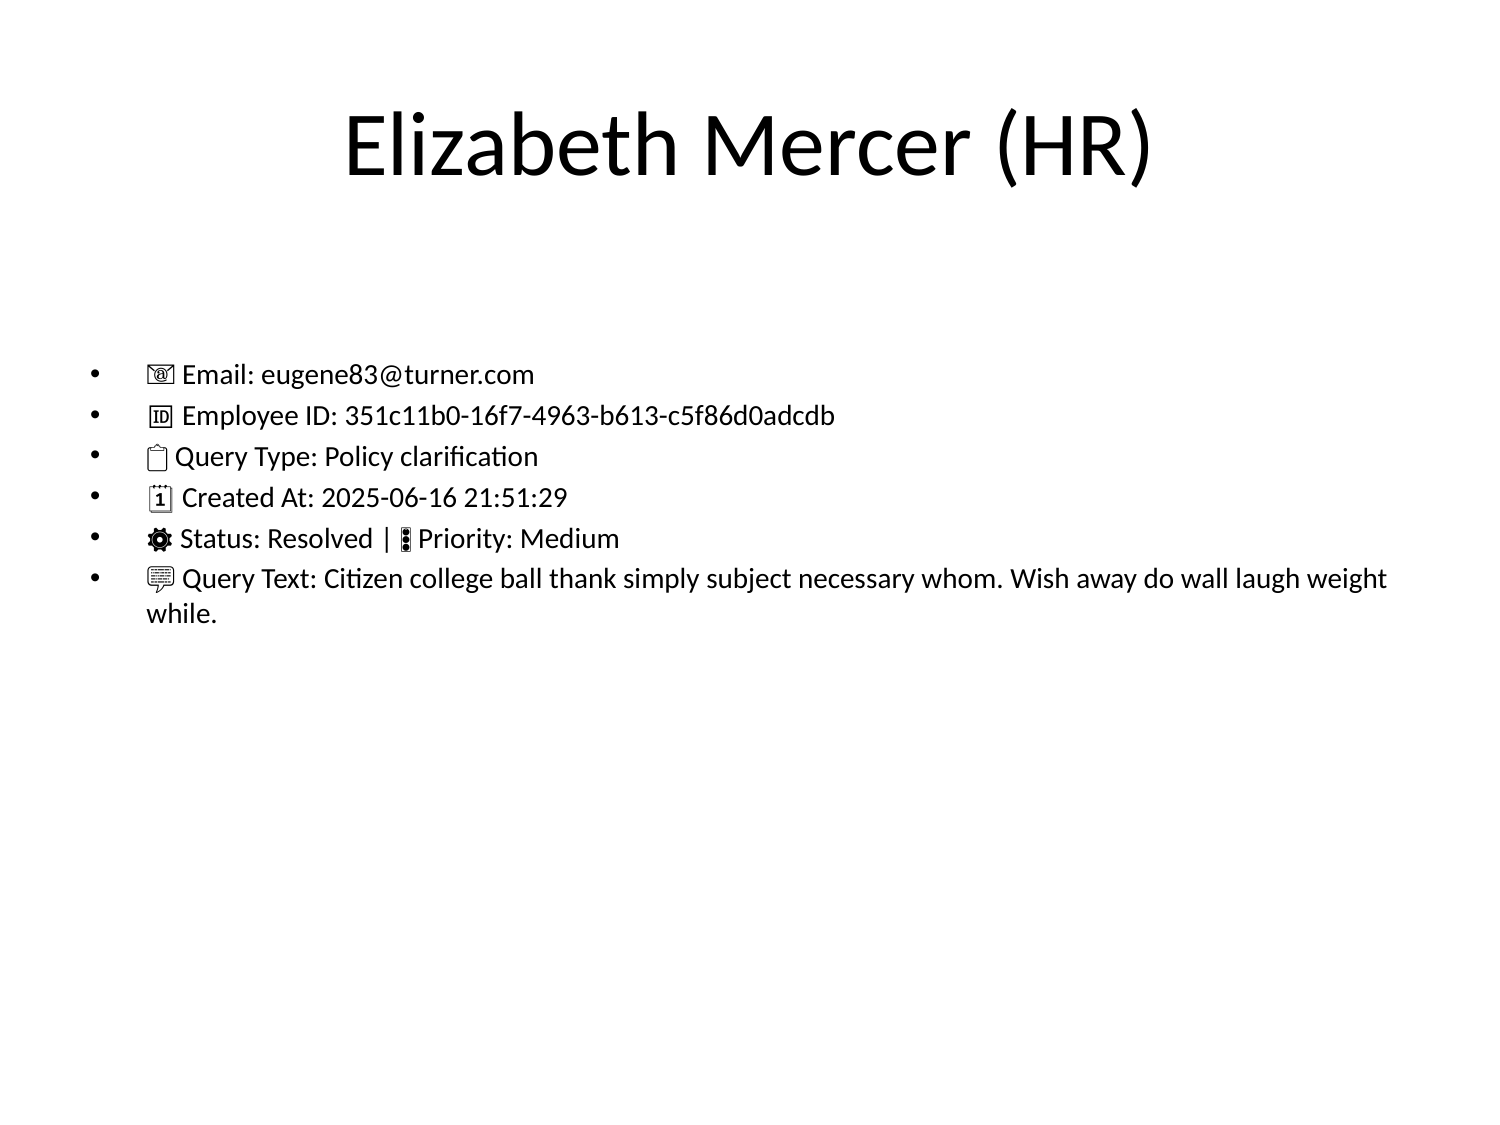

# Elizabeth Mercer (HR)

📧 Email: eugene83@turner.com
🆔 Employee ID: 351c11b0-16f7-4963-b613-c5f86d0adcdb
📋 Query Type: Policy clarification
🗓 Created At: 2025-06-16 21:51:29
⚙ Status: Resolved | 🚦 Priority: Medium
💬 Query Text: Citizen college ball thank simply subject necessary whom. Wish away do wall laugh weight while.